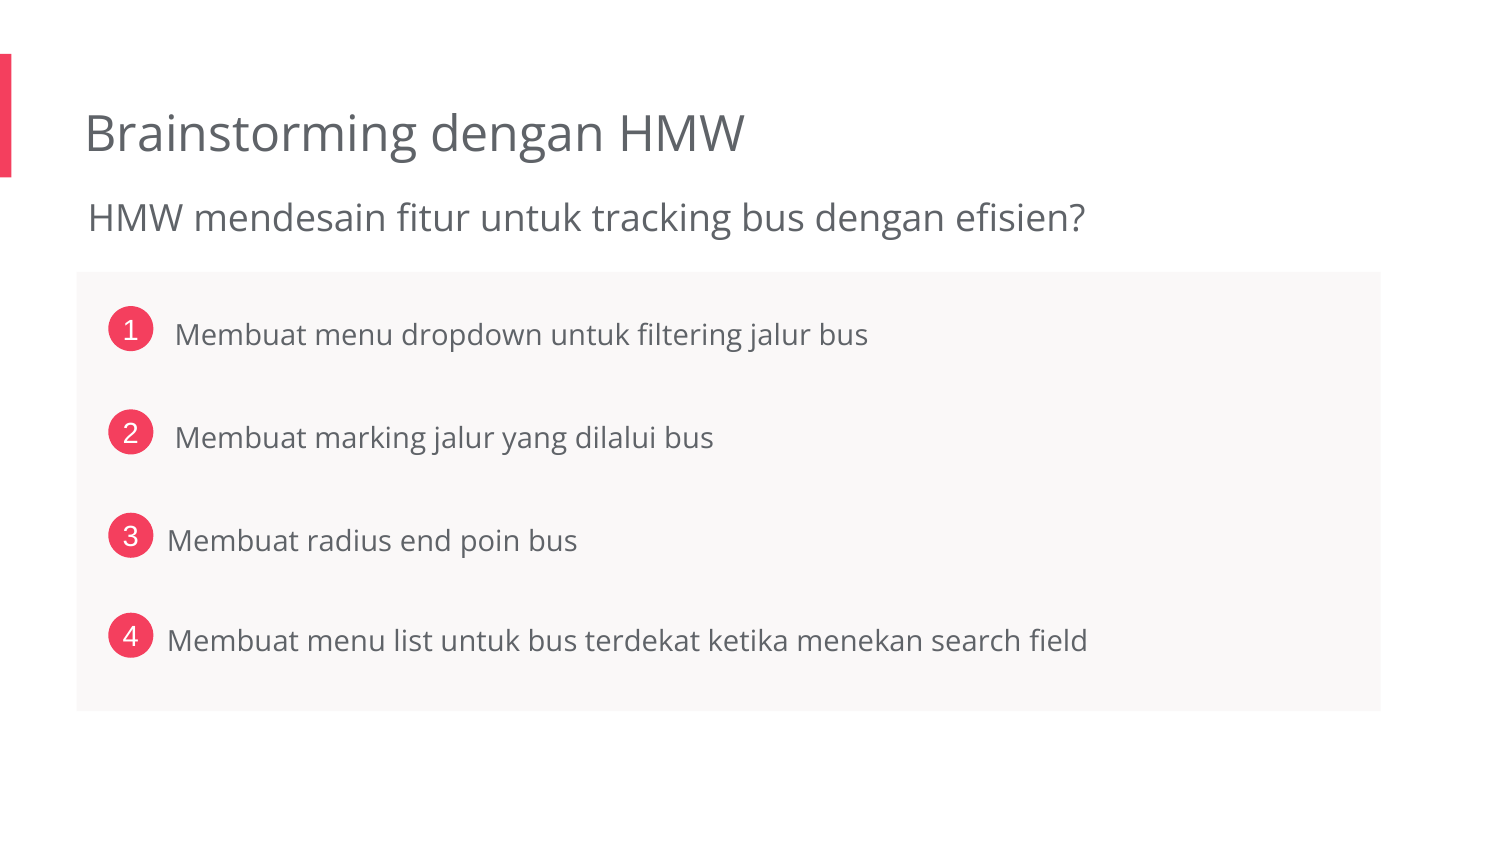

Brainstorming dengan HMW
HMW mendesain fitur untuk tracking bus dengan efisien?

Membuat menu dropdown untuk filtering jalur bus
1
Membuat marking jalur yang dilalui bus
2
Membuat radius end poin bus
3
Membuat menu list untuk bus terdekat ketika menekan search field
4